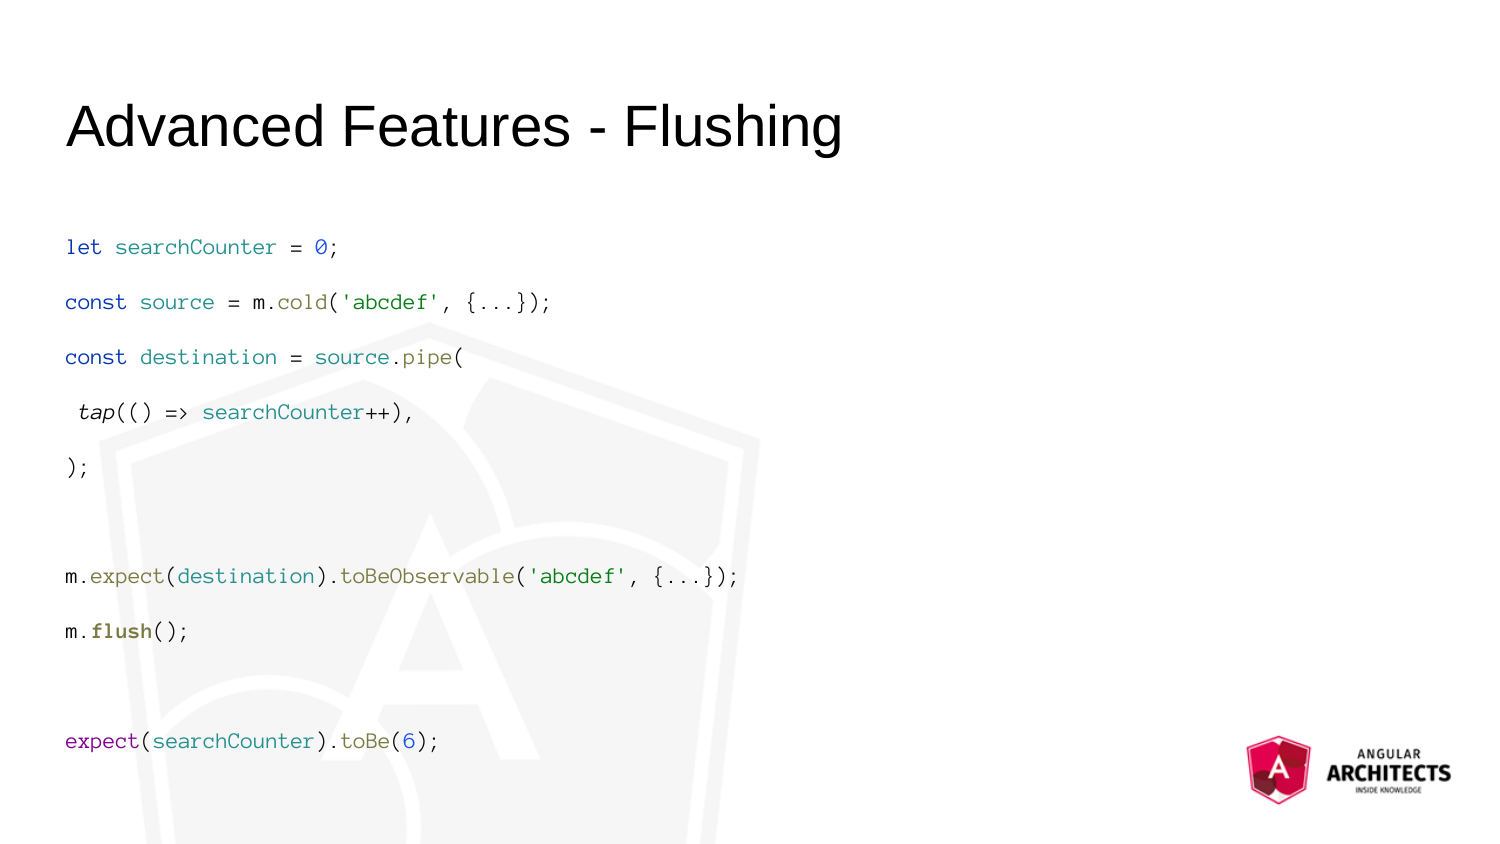

# Advanced Features - Flushing
let searchCounter = 0;
const source = m.cold('abcdef', {...});
const destination = source.pipe(
 tap(() => searchCounter++),
);
m.expect(destination).toBeObservable('abcdef', {...});
m.flush();
expect(searchCounter).toBe(6);